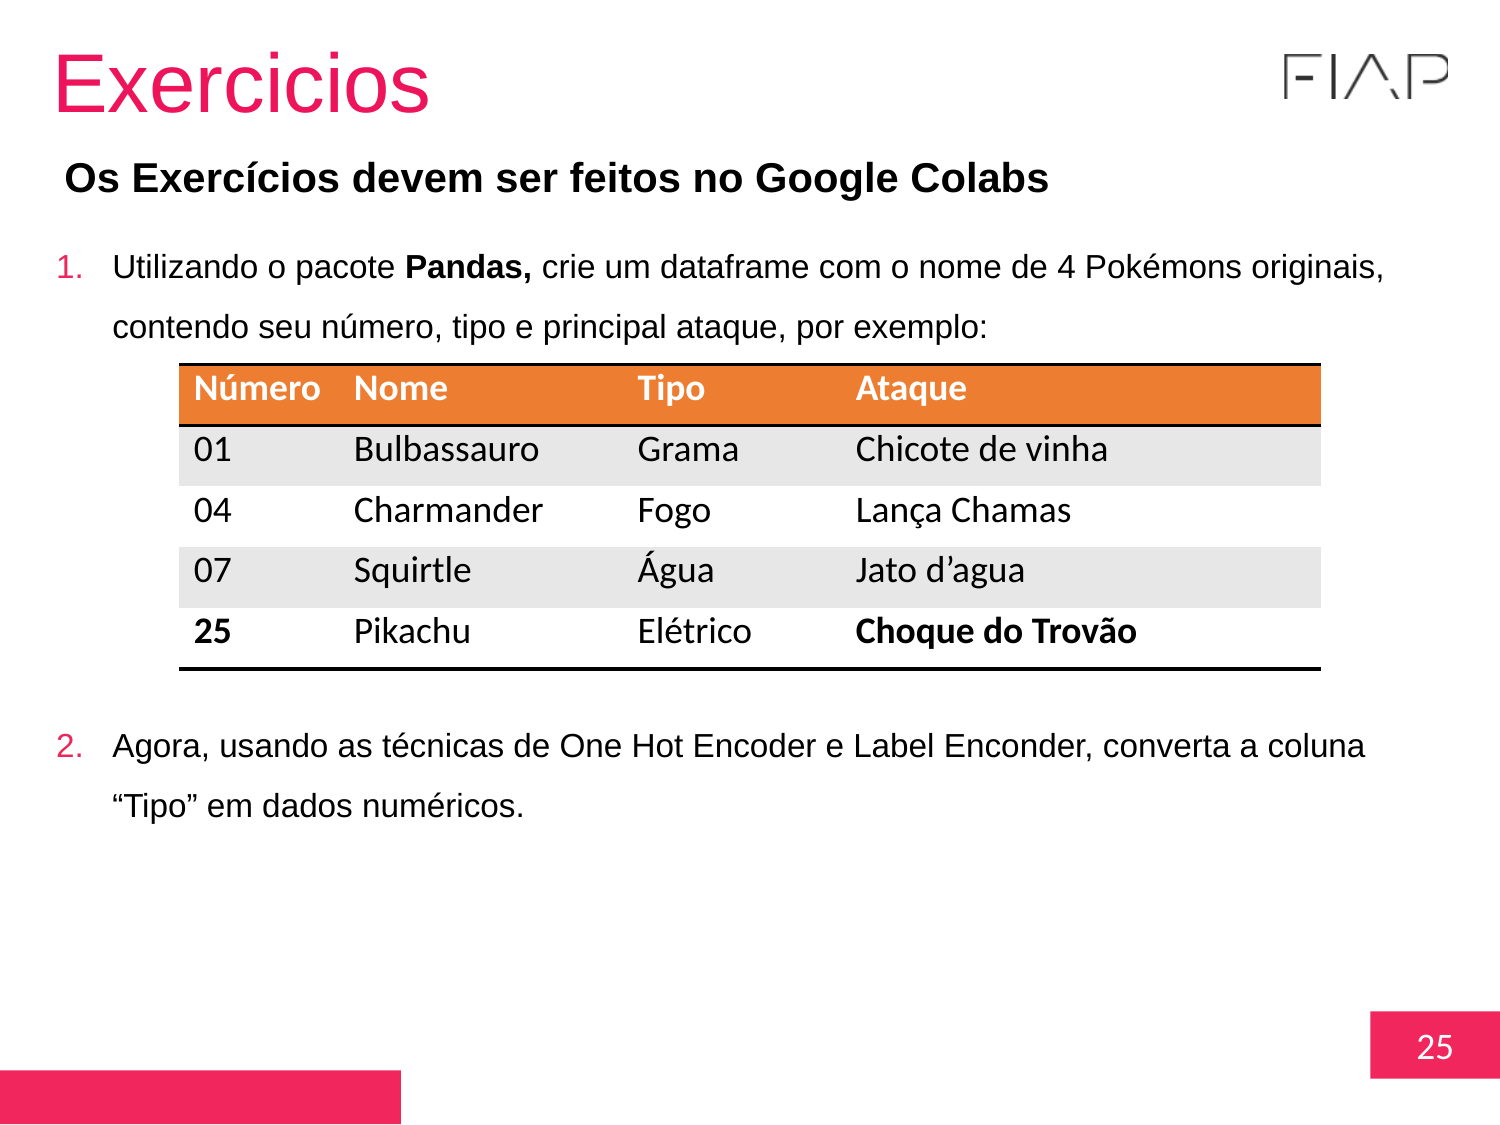

Exercicios
Os Exercícios devem ser feitos no Google Colabs
Utilizando o pacote Pandas, crie um dataframe com o nome de 4 Pokémons originais, contendo seu número, tipo e principal ataque, por exemplo:

Agora, usando as técnicas de One Hot Encoder e Label Enconder, converta a coluna “Tipo” em dados numéricos.

| Número | Nome | Tipo | Ataque |
| --- | --- | --- | --- |
| 01 | Bulbassauro | Grama | Chicote de vinha |
| 04 | Charmander | Fogo | Lança Chamas |
| 07 | Squirtle | Água | Jato d’agua |
| 25 | Pikachu | Elétrico | Choque do Trovão |